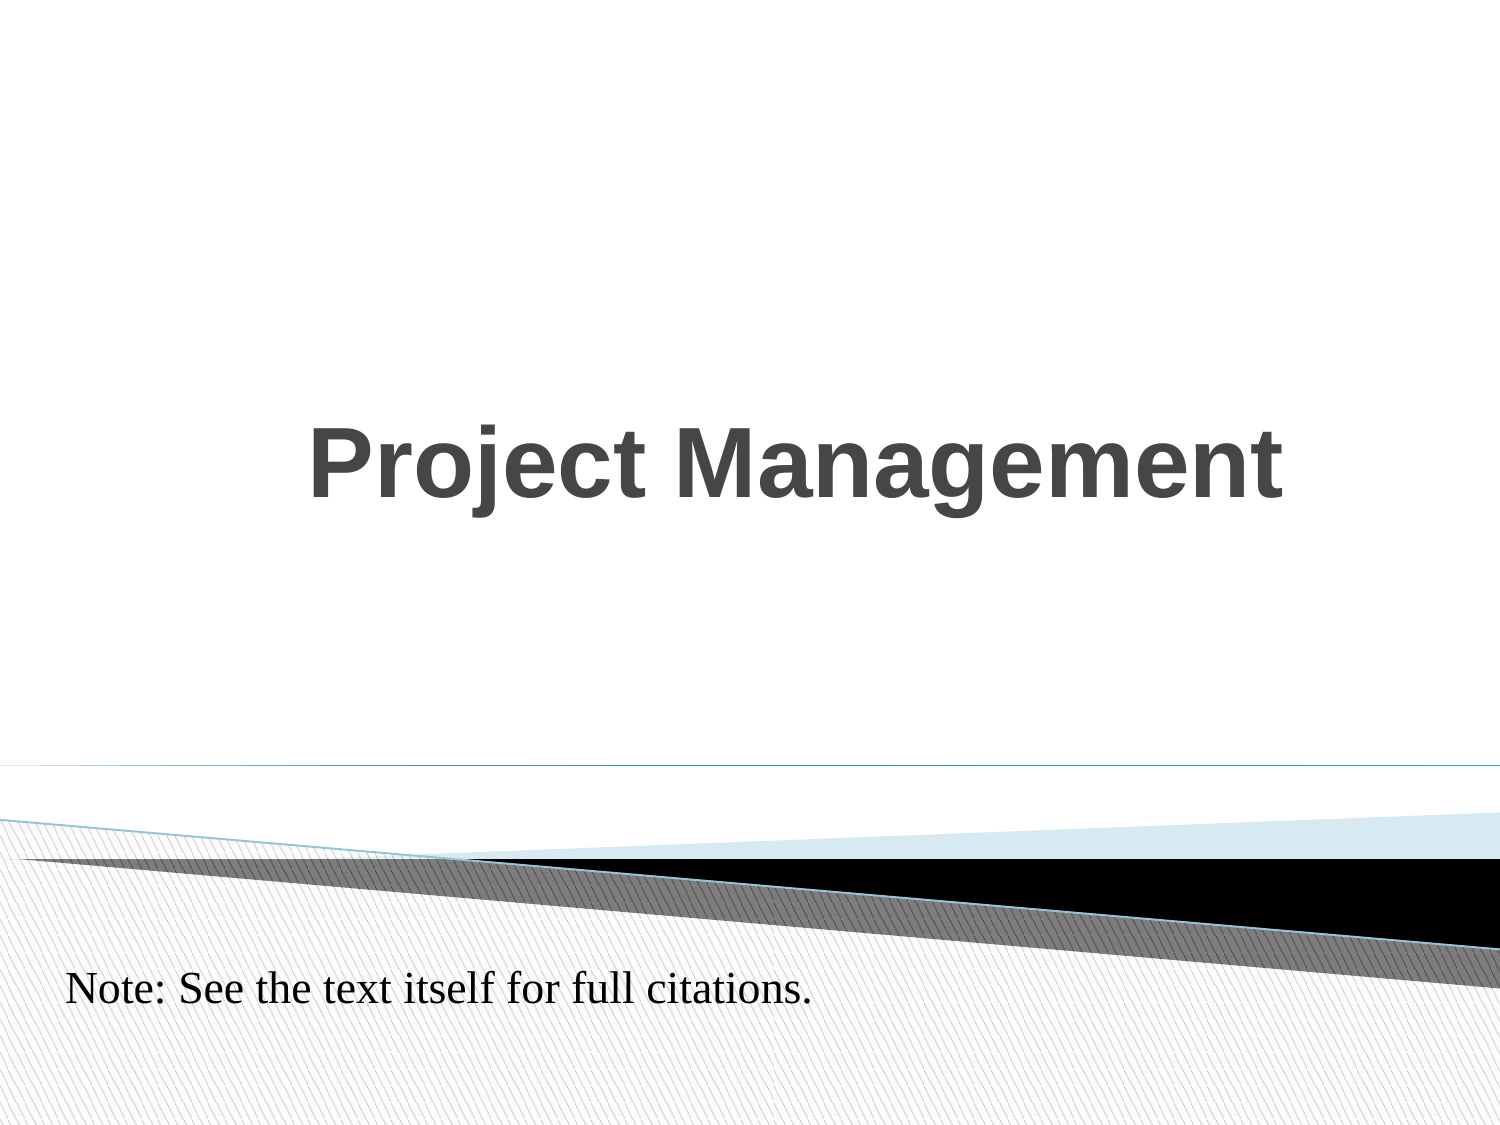

# Project Management

Note: See the text itself for full citations.